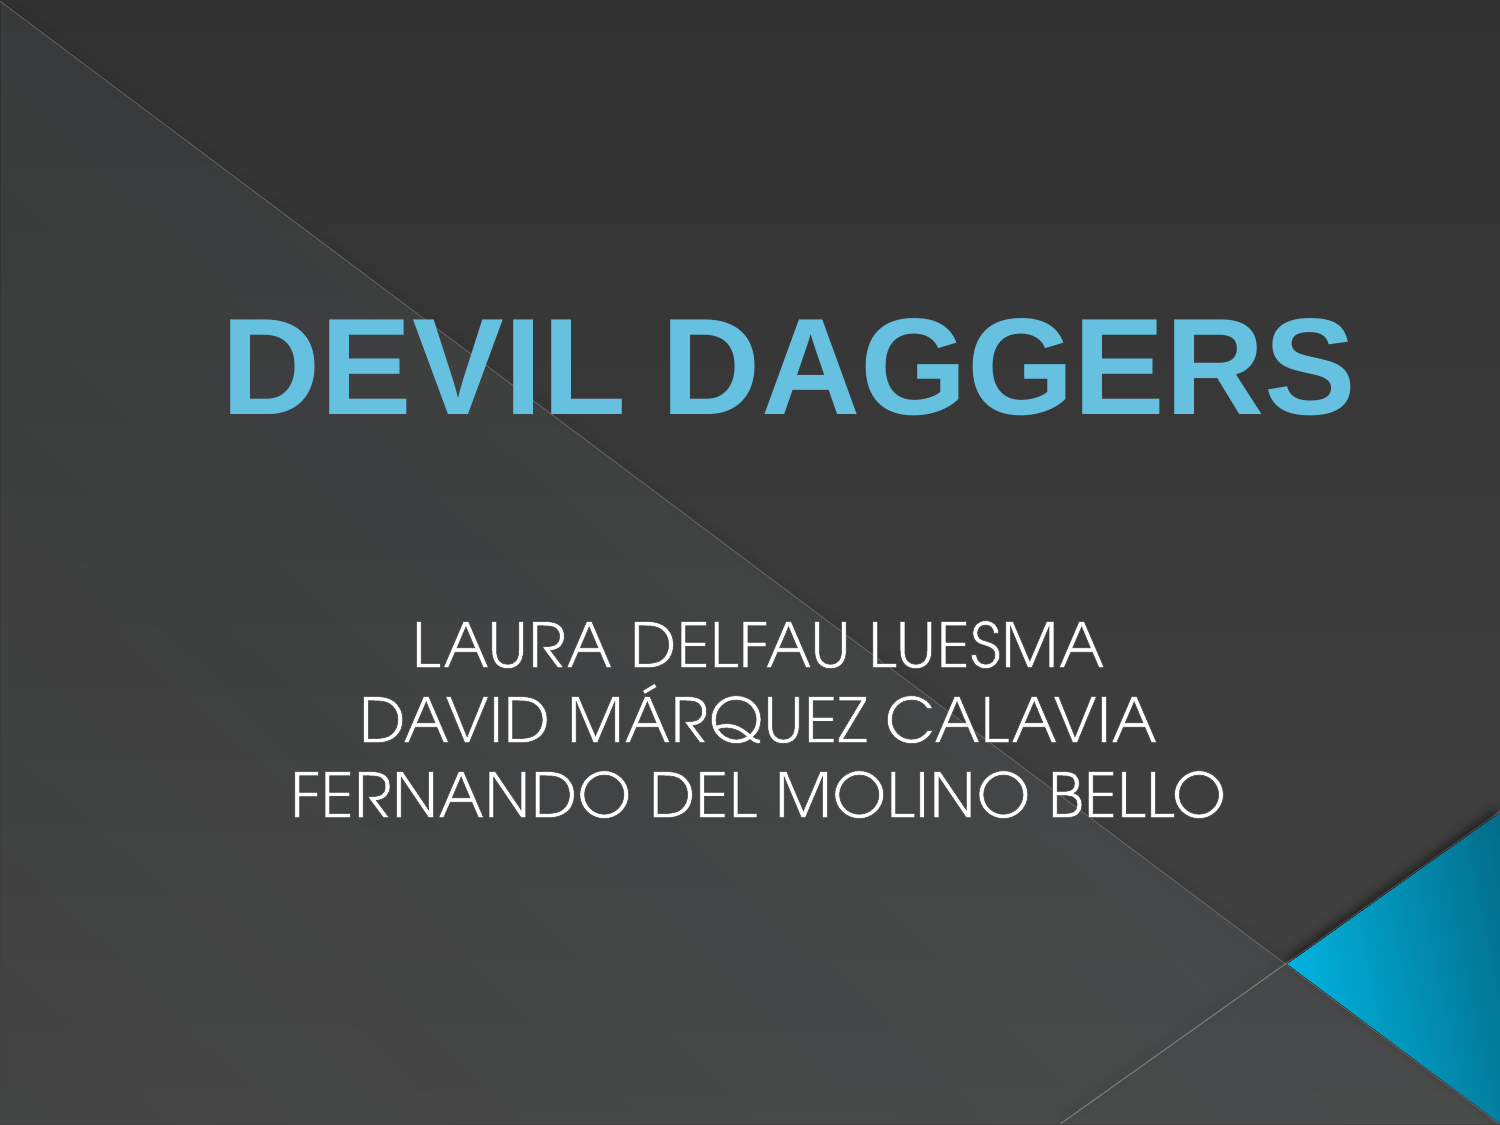

# DEVIL DAGGERS
LAURA DELFAU LUESMA
DAVID MÁRQUEZ CALAVIA
FERNANDO DEL MOLINO BELLO